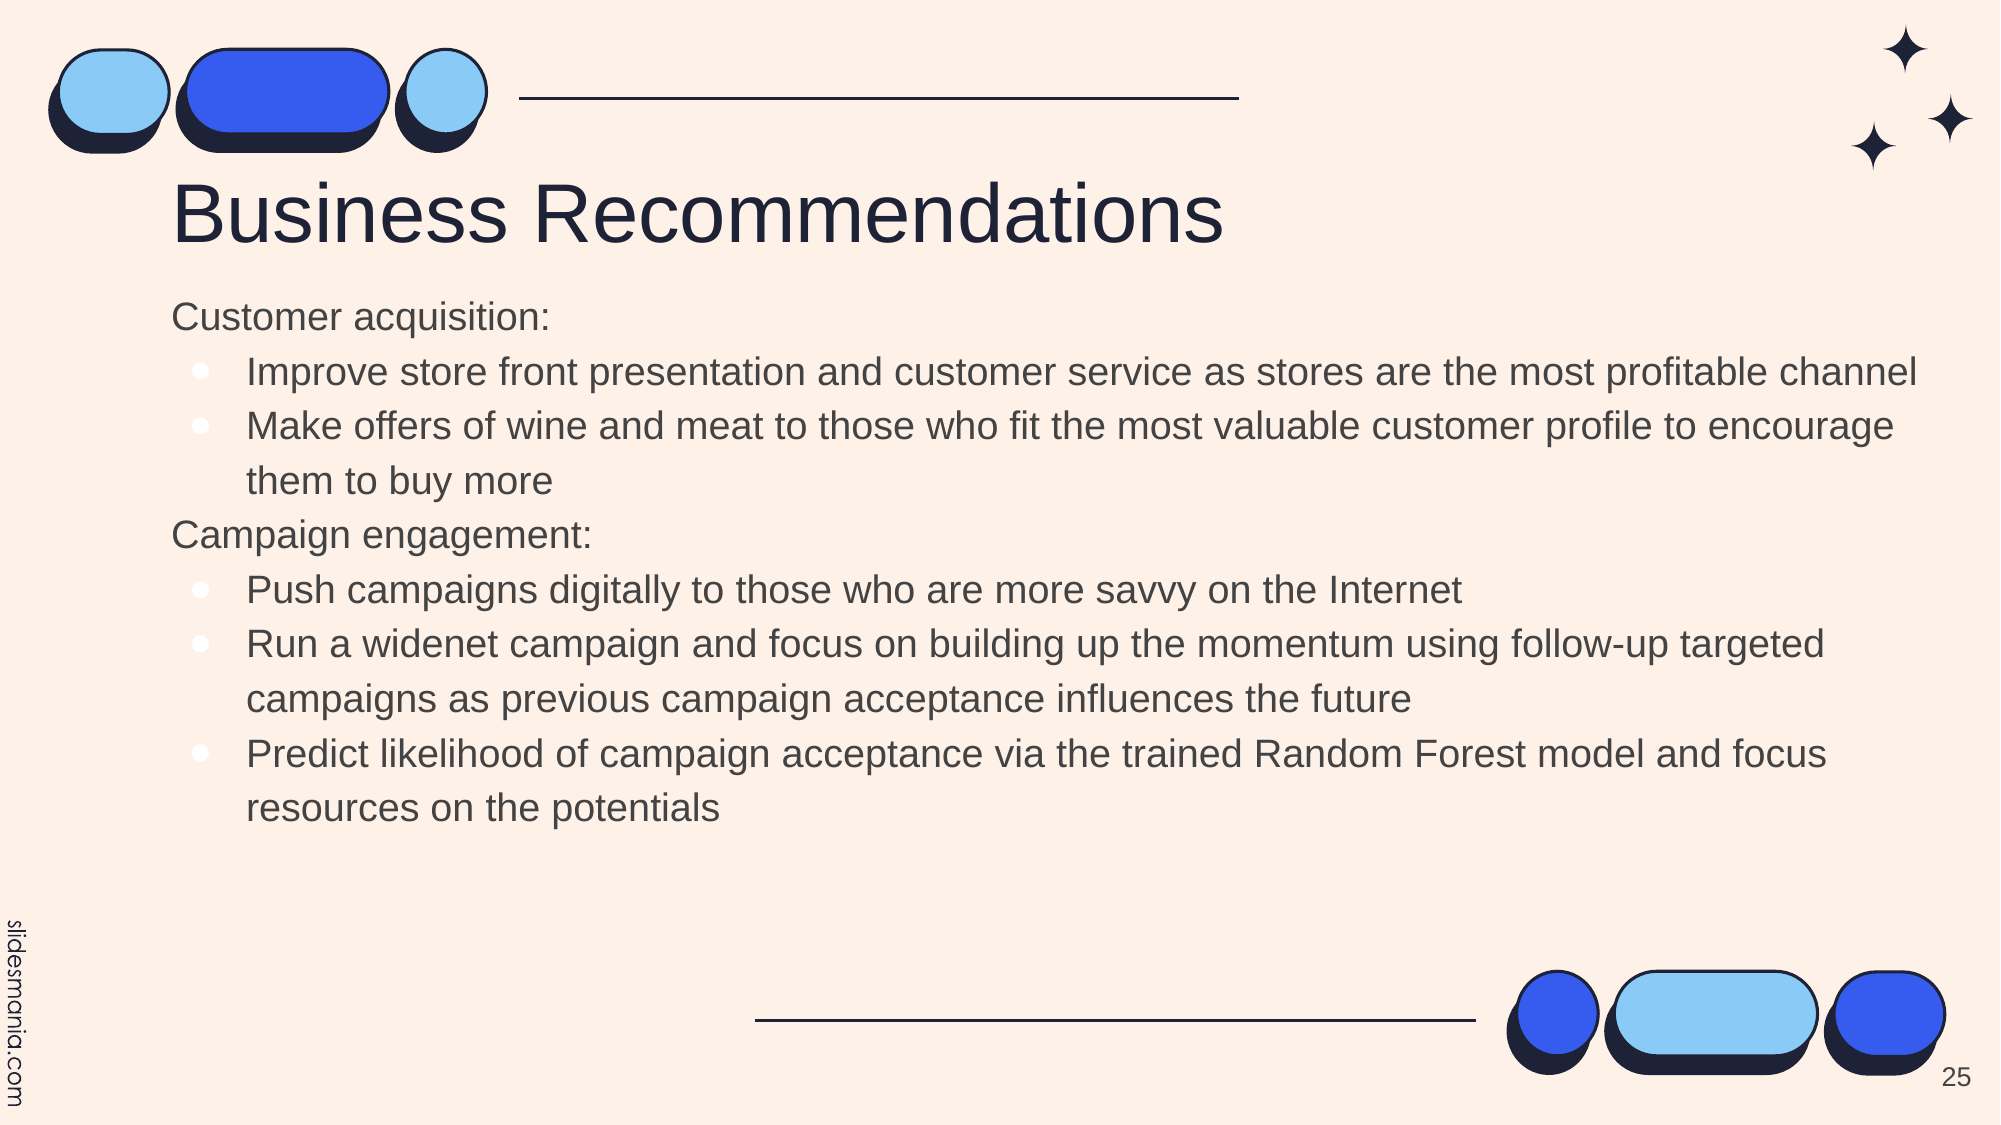

# Business Recommendations
Customer acquisition:
Improve store front presentation and customer service as stores are the most profitable channel
Make offers of wine and meat to those who fit the most valuable customer profile to encourage them to buy more
Campaign engagement:
Push campaigns digitally to those who are more savvy on the Internet
Run a widenet campaign and focus on building up the momentum using follow-up targeted campaigns as previous campaign acceptance influences the future
Predict likelihood of campaign acceptance via the trained Random Forest model and focus resources on the potentials

25